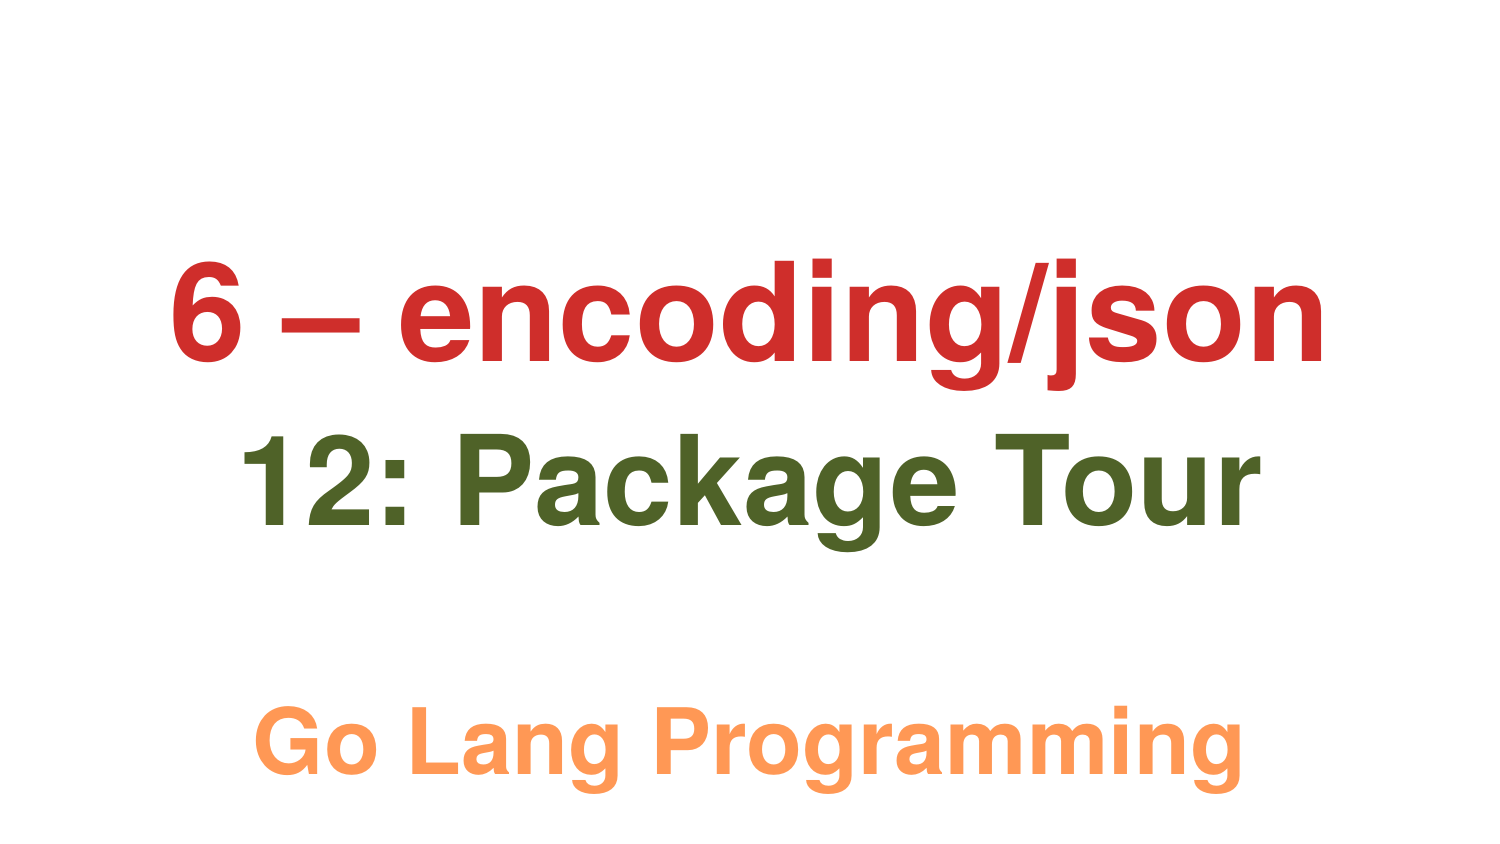

6 – encoding/json
12: Package Tour
Go Lang Programming